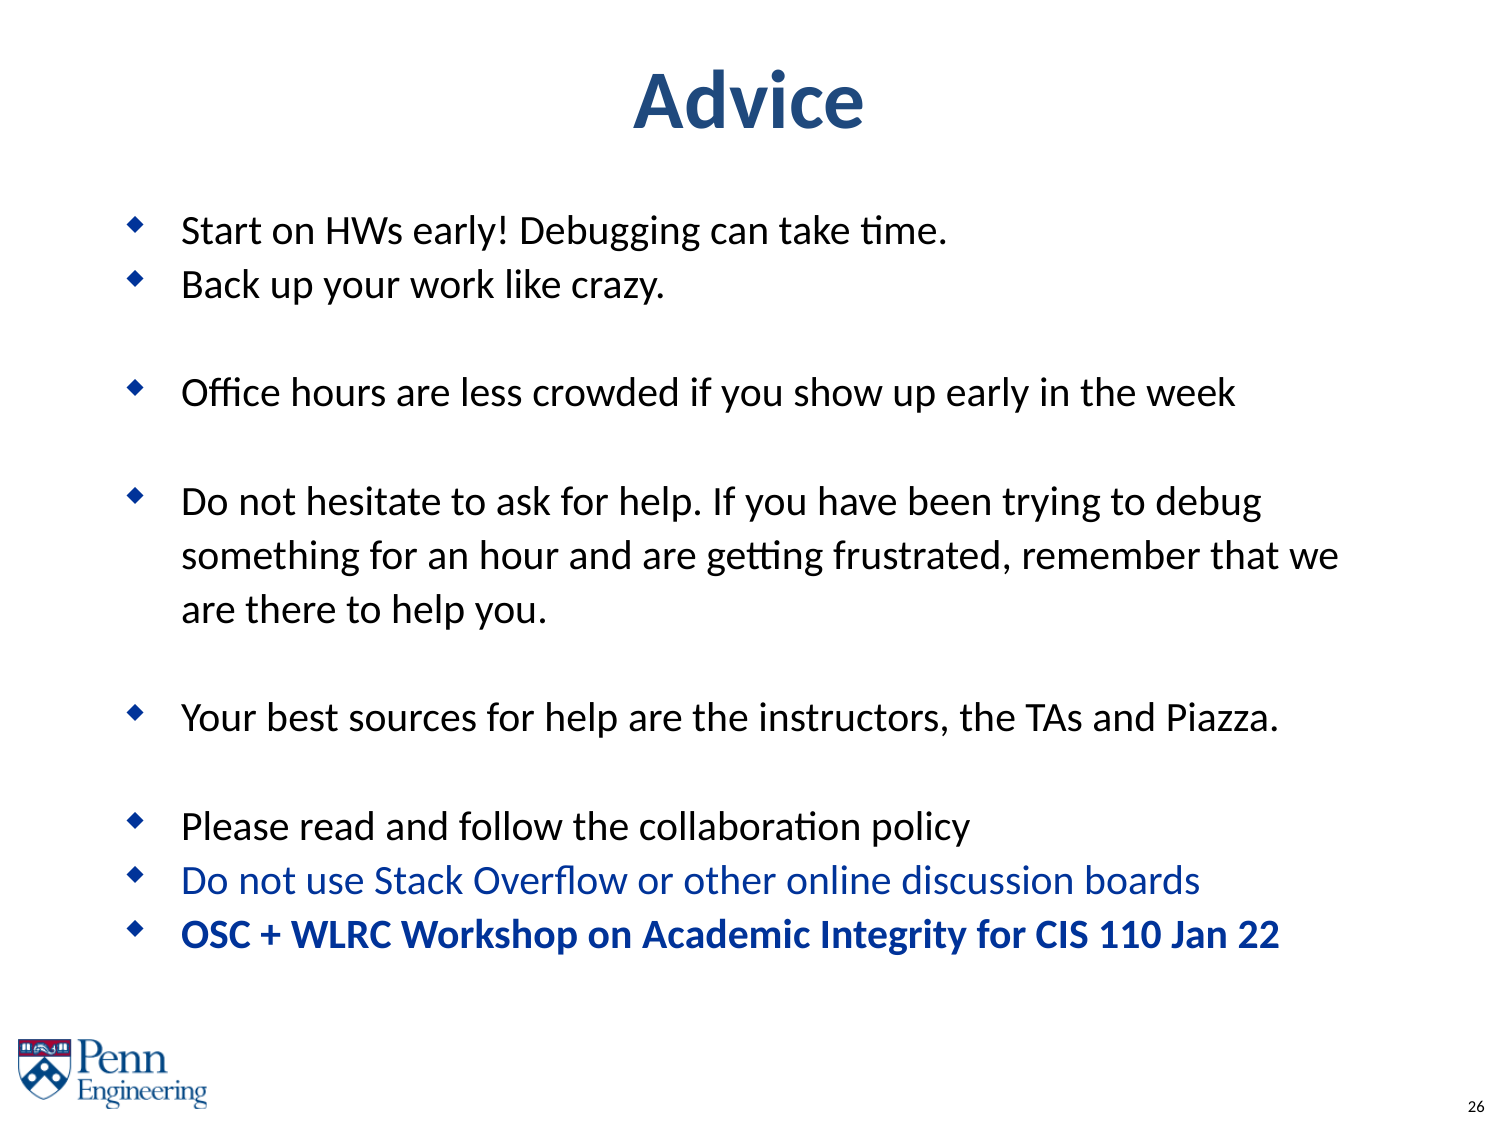

# Advice
Start on HWs early! Debugging can take time.
Back up your work like crazy.

Office hours are less crowded if you show up early in the week

Do not hesitate to ask for help. If you have been trying to debug something for an hour and are getting frustrated, remember that we are there to help you.

Your best sources for help are the instructors, the TAs and Piazza.

Please read and follow the collaboration policy
Do not use Stack Overflow or other online discussion boards
OSC + WLRC Workshop on Academic Integrity for CIS 110 Jan 22

26